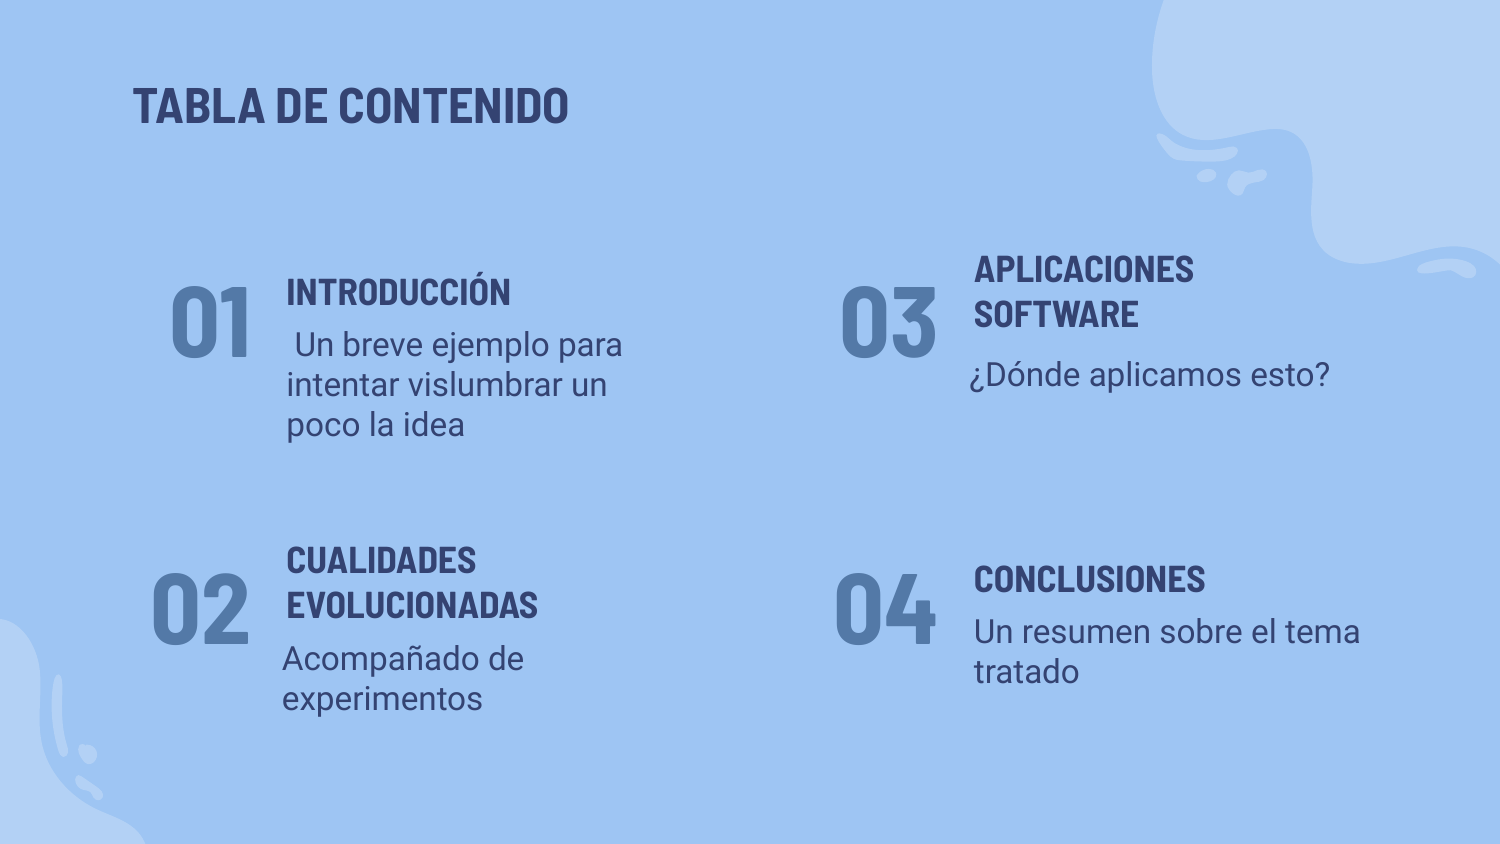

TABLA DE CONTENIDO
01
03
# INTRODUCCIÓN
APLICACIONES SOFTWARE
 Un breve ejemplo para intentar vislumbrar un poco la idea
¿Dónde aplicamos esto?
02
04
CUALIDADES EVOLUCIONADAS
CONCLUSIONES
Un resumen sobre el tema tratado

Acompañado de experimentos